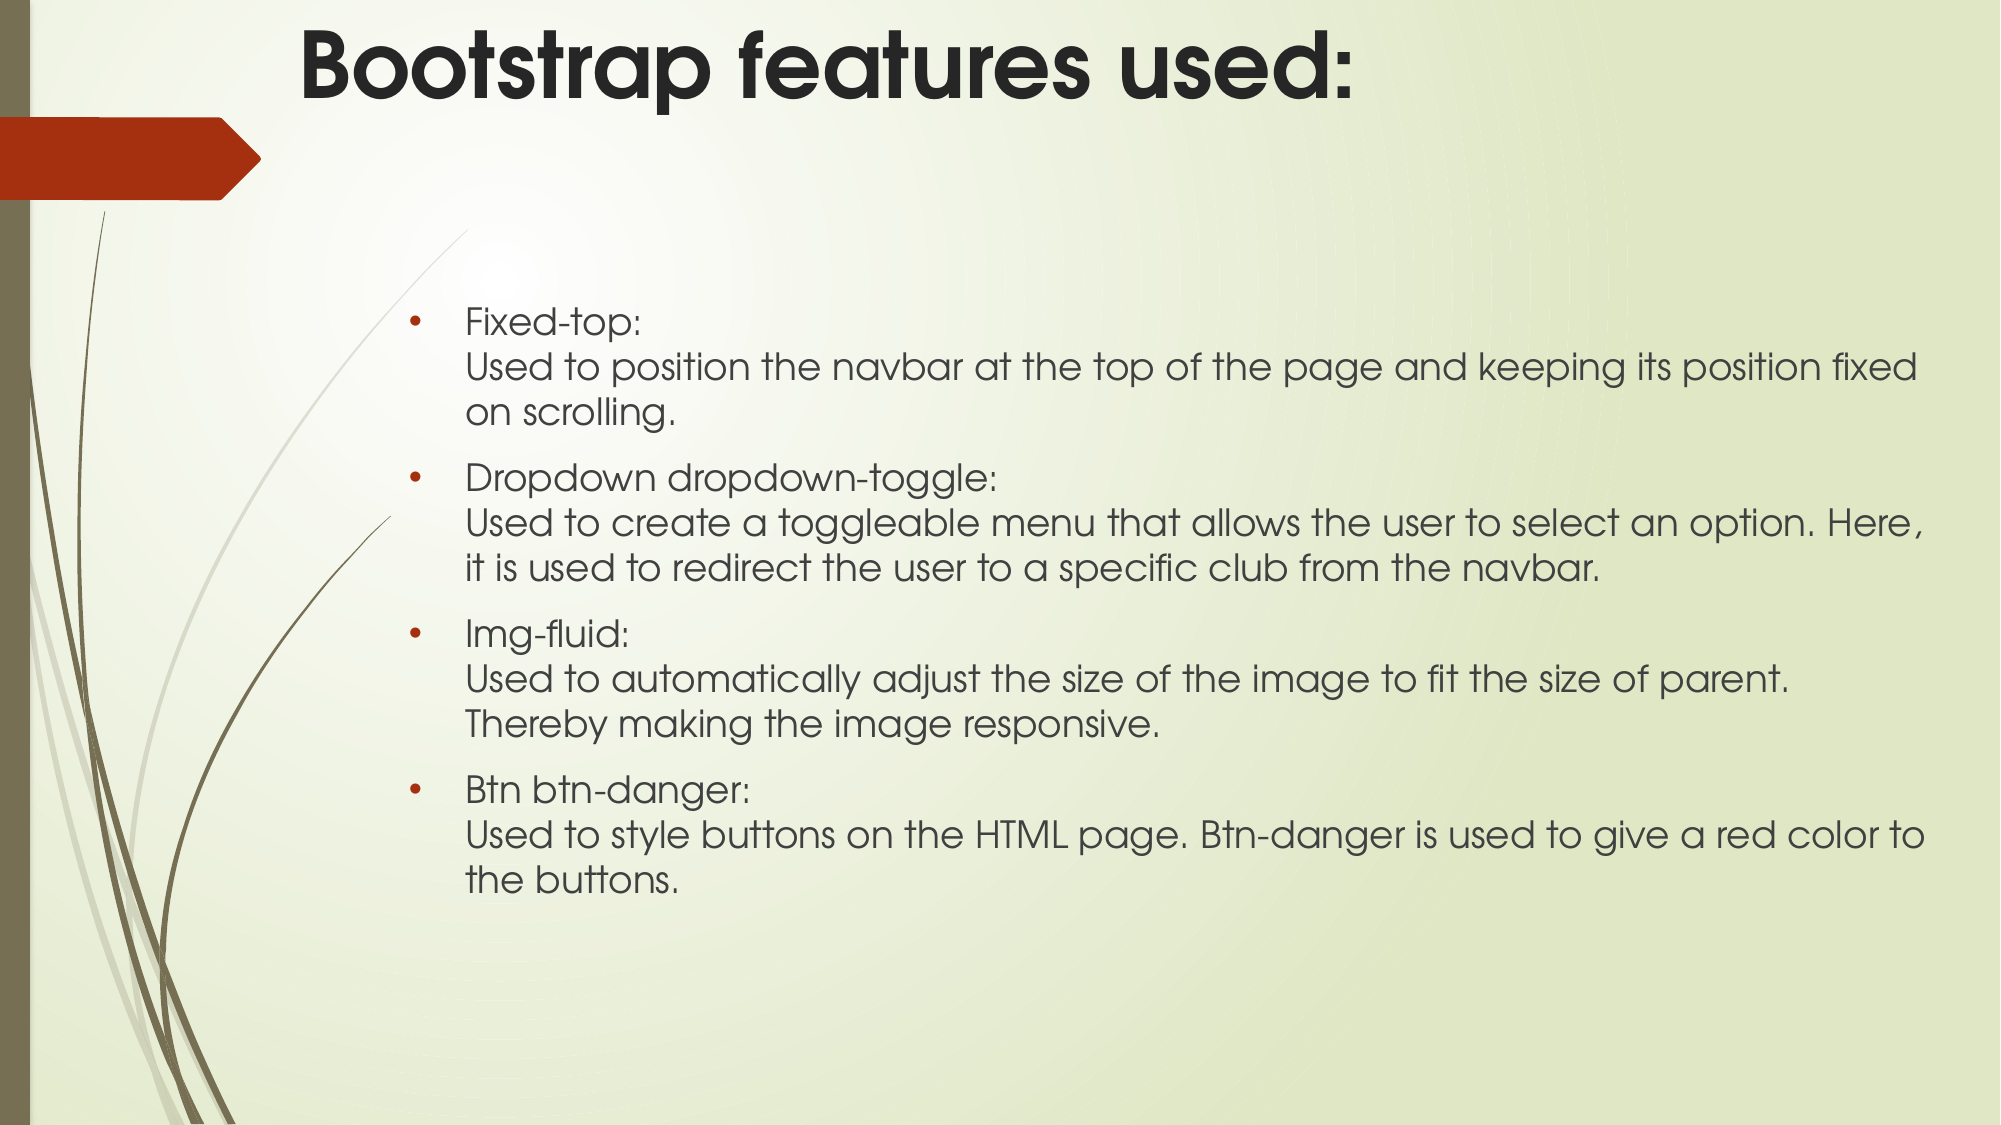

# Bootstrap features used:

Fixed-top:
Used to position the navbar at the top of the page and keeping its position fixed on scrolling.
Dropdown dropdown-toggle:
Used to create a toggleable menu that allows the user to select an option. Here, it is used to redirect the user to a specific club from the navbar.
Img-fluid:
Used to automatically adjust the size of the image to fit the size of parent. Thereby making the image responsive.
Btn btn-danger:
Used to style buttons on the HTML page. Btn-danger is used to give a red color to the buttons.